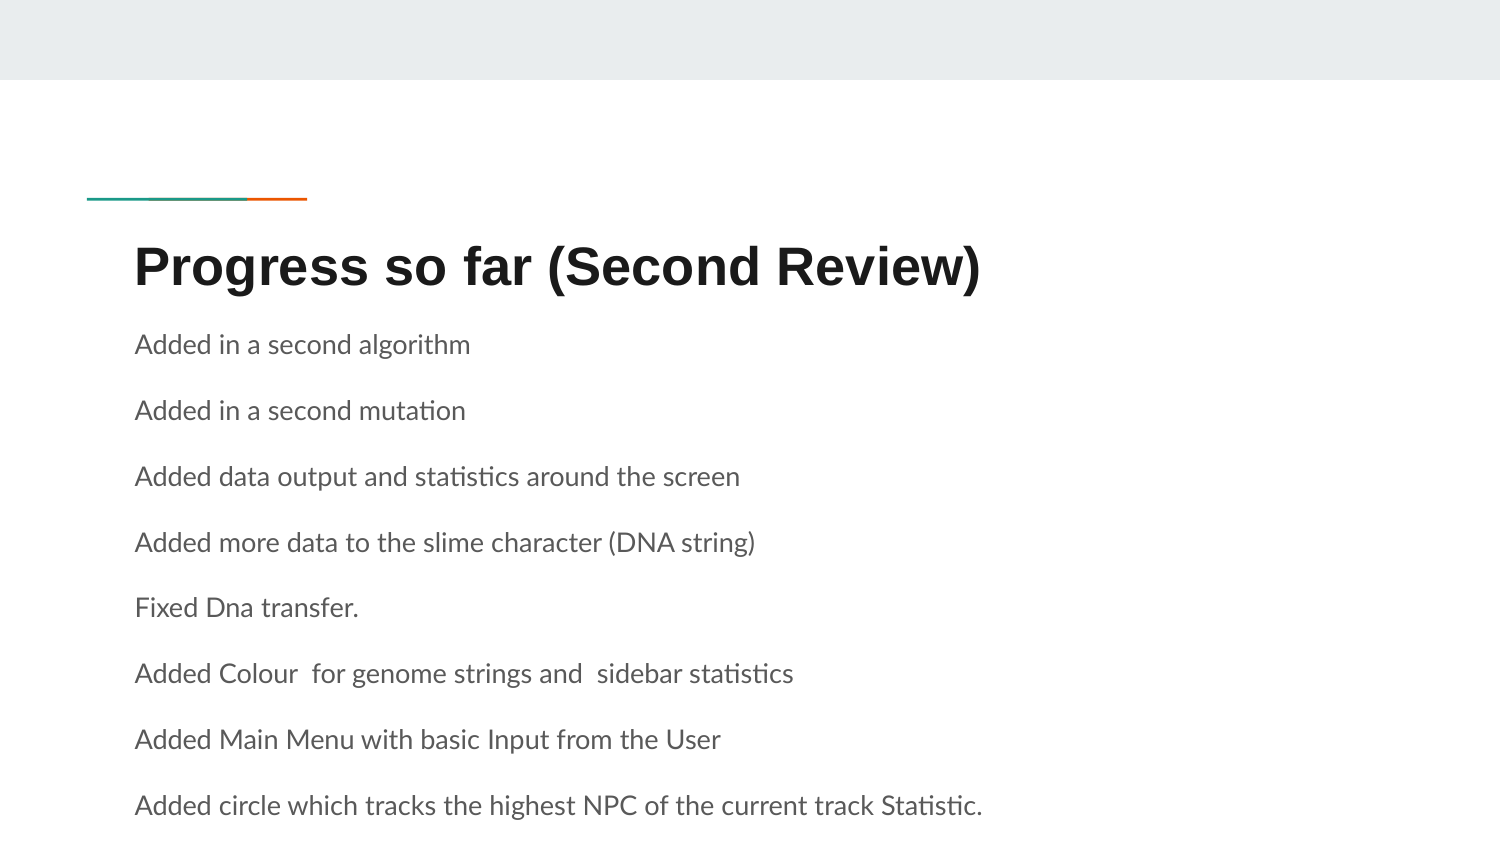

# Progress so far (Second Review)
Added in a second algorithm
Added in a second mutation
Added data output and statistics around the screen
Added more data to the slime character (DNA string)
Fixed Dna transfer.
Added Colour  for genome strings and  sidebar statistics
Added Main Menu with basic Input from the User
Added circle which tracks the highest NPC of the current track Statistic.